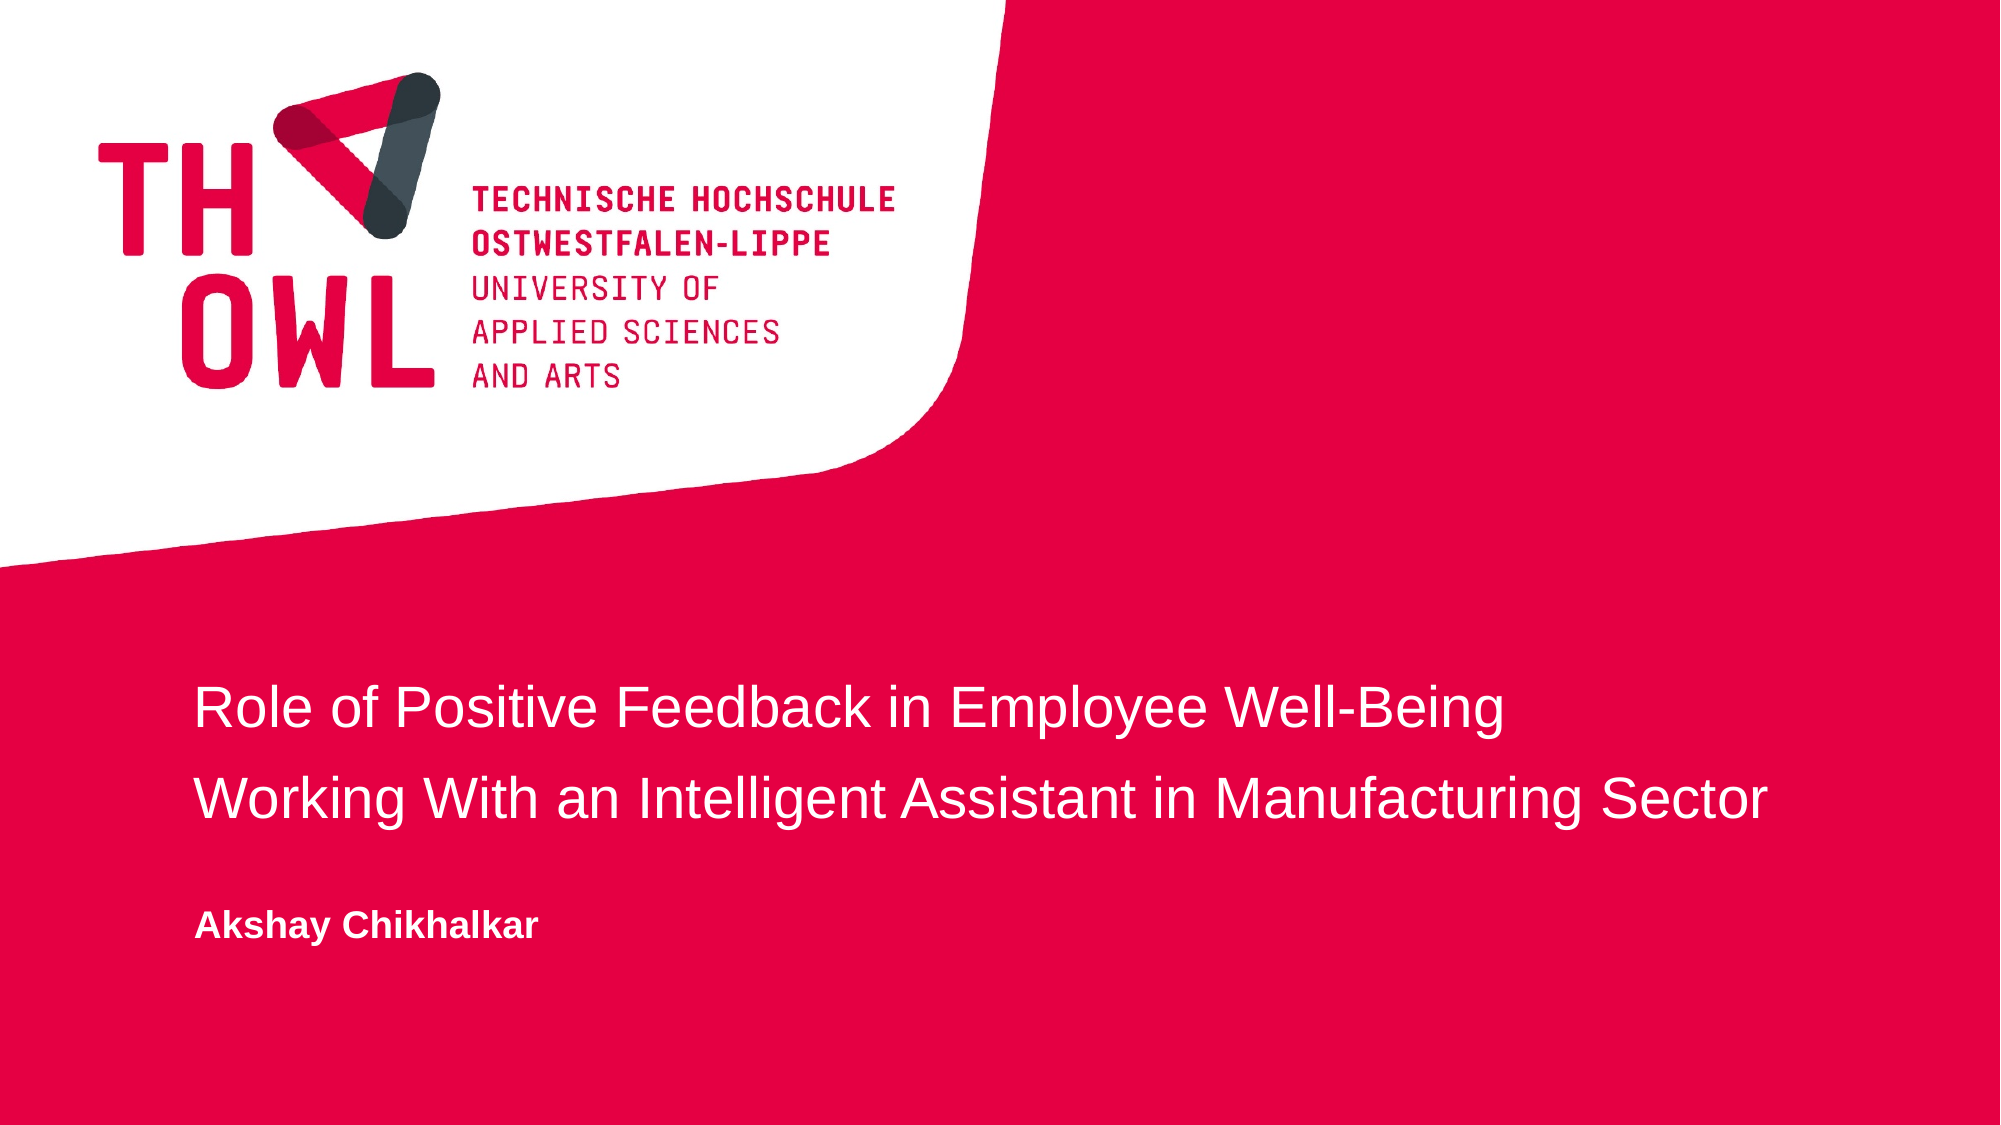

Role of Positive Feedback in Employee Well-Being
Working With an Intelligent Assistant in Manufacturing Sector
Akshay Chikhalkar